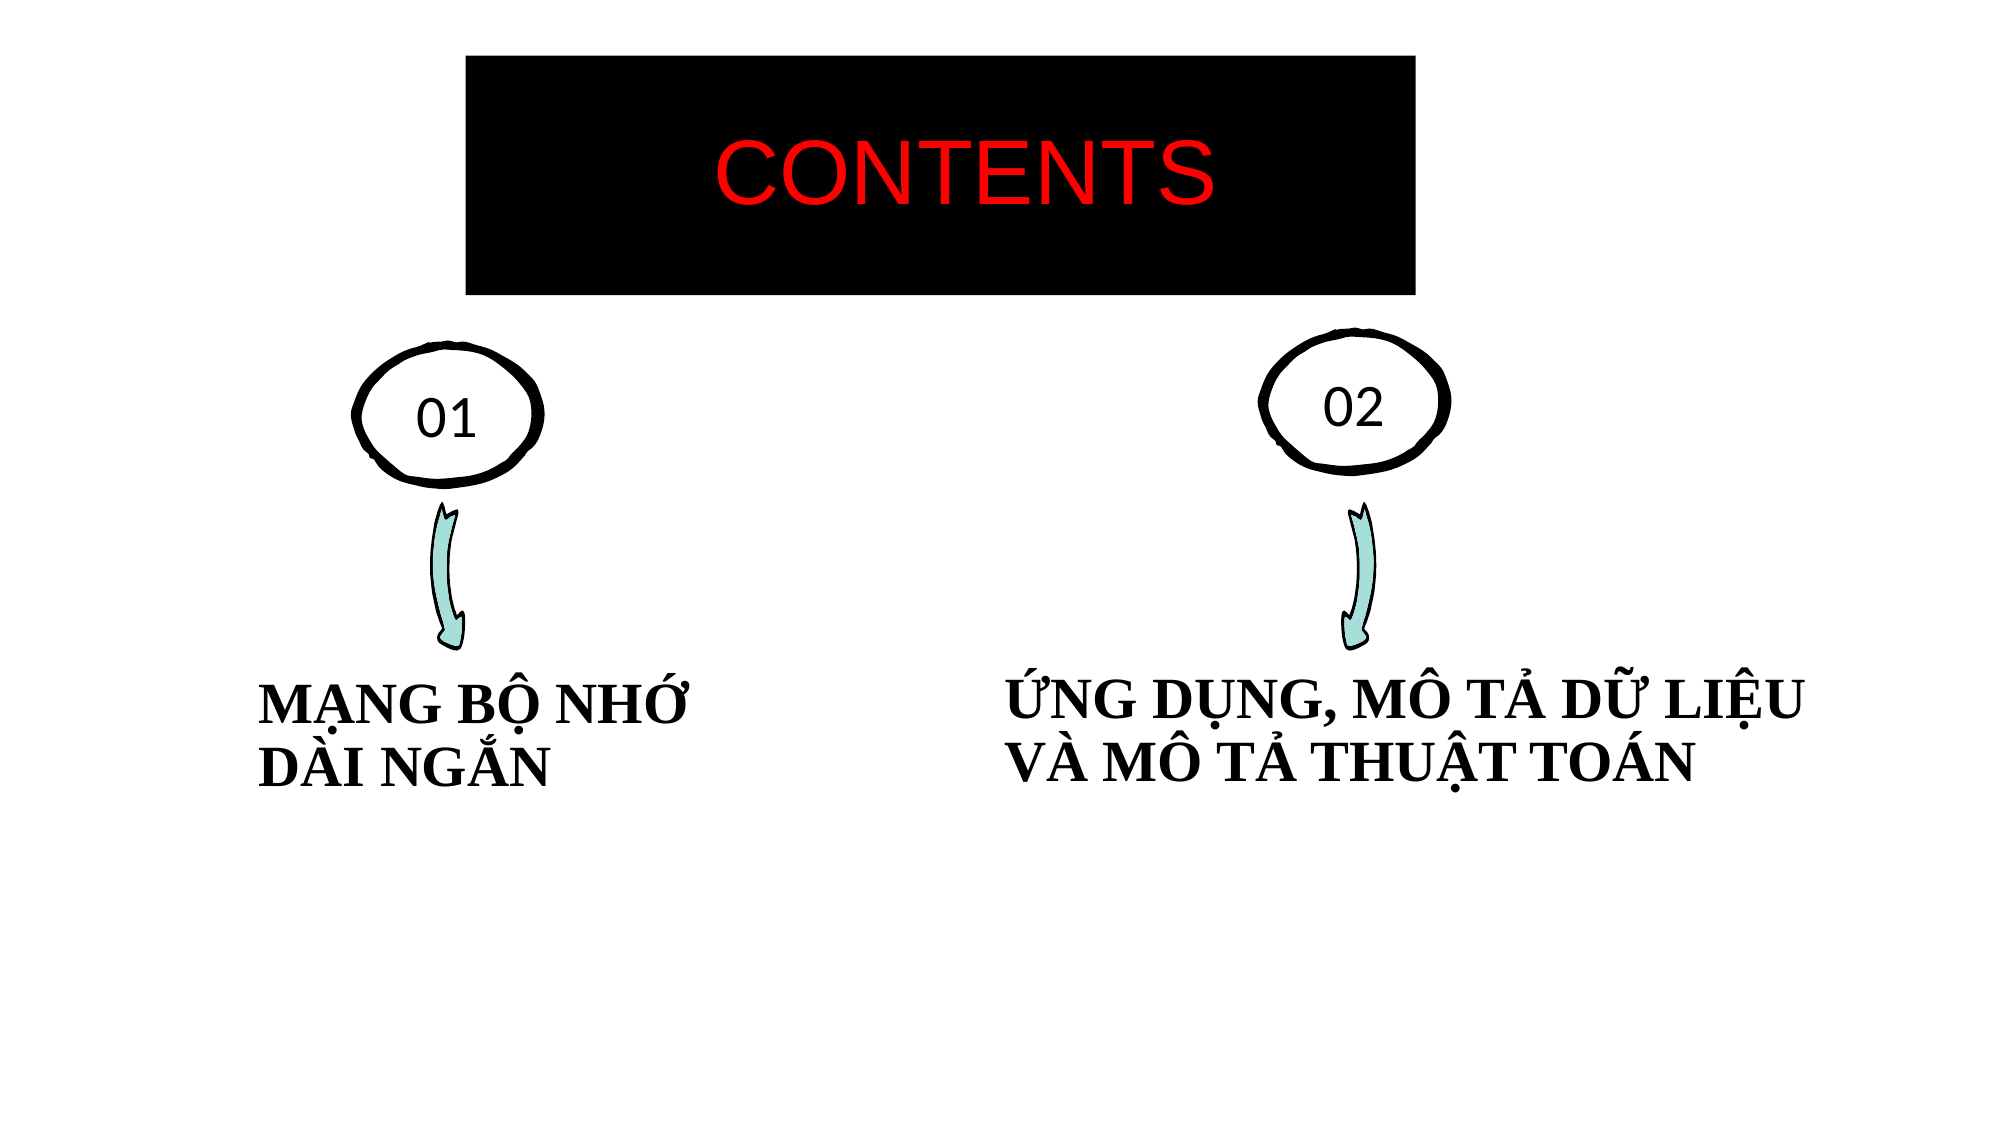

# CONTENTS

02
01

ỨNG DỤNG, MÔ TẢ DỮ LIỆU VÀ MÔ TẢ THUẬT TOÁN
MẠNG BỘ NHỚ 	DÀI NGẮN